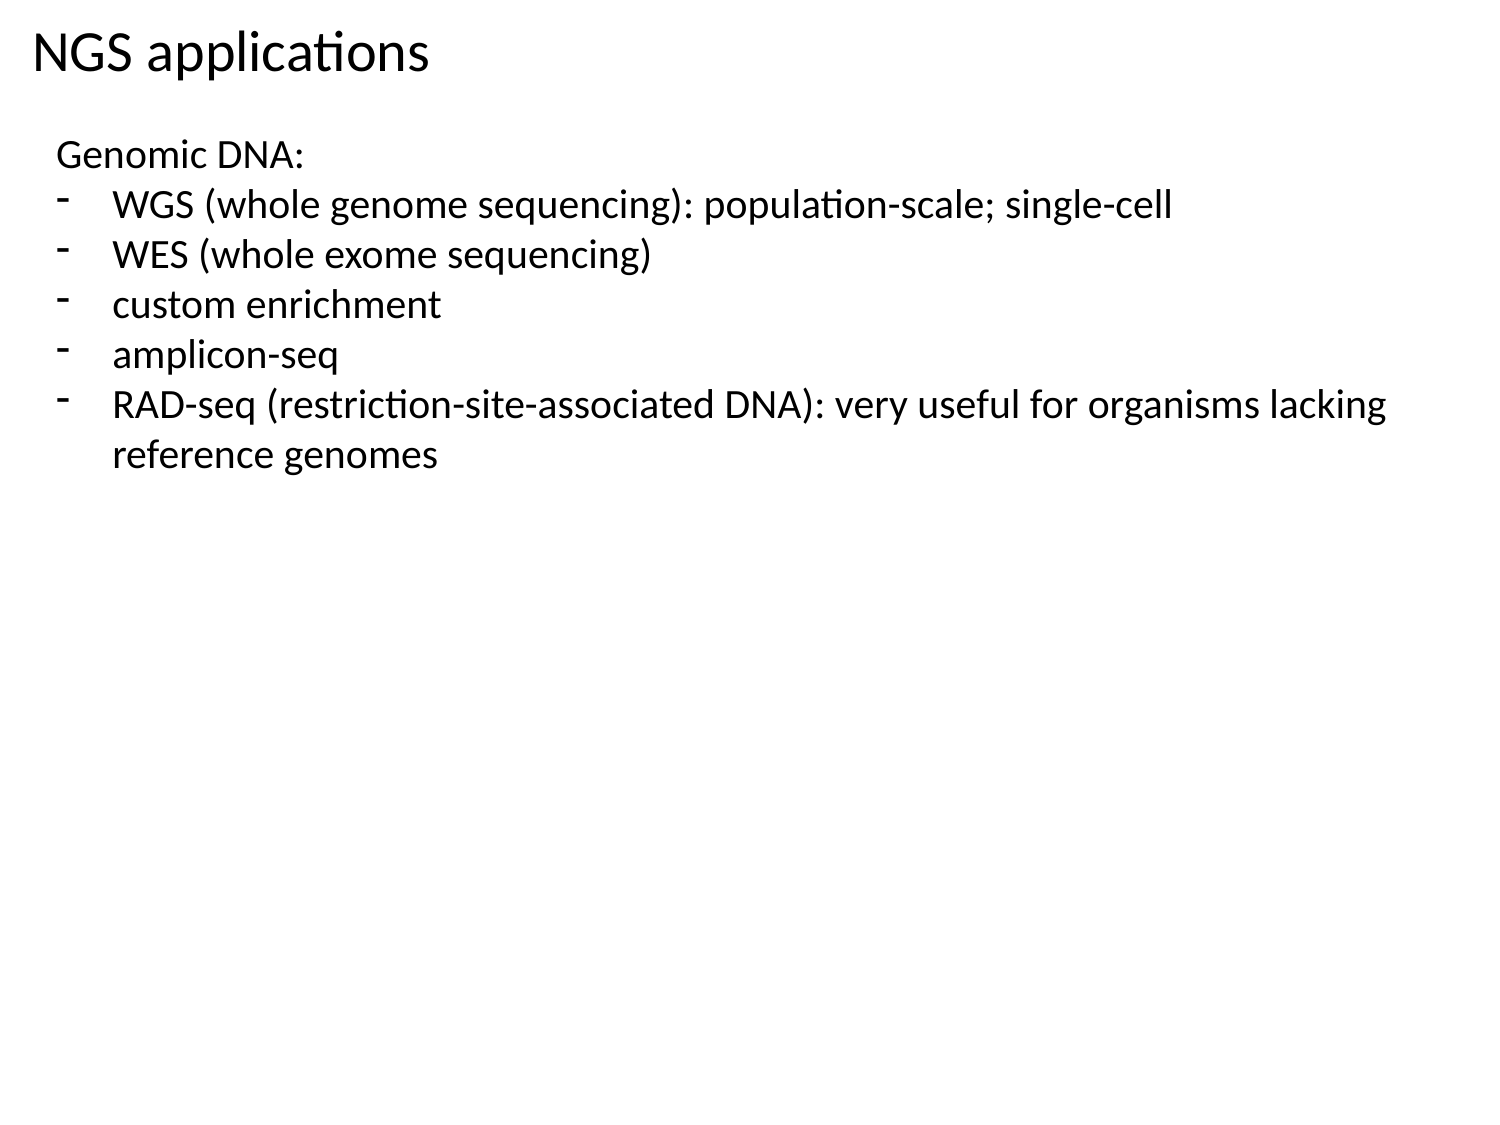

NGS applications
Genomic DNA:
WGS (whole genome sequencing): population-scale; single-cell
WES (whole exome sequencing)
custom enrichment
amplicon-seq
RAD-seq (restriction-site-associated DNA): very useful for organisms lacking reference genomes